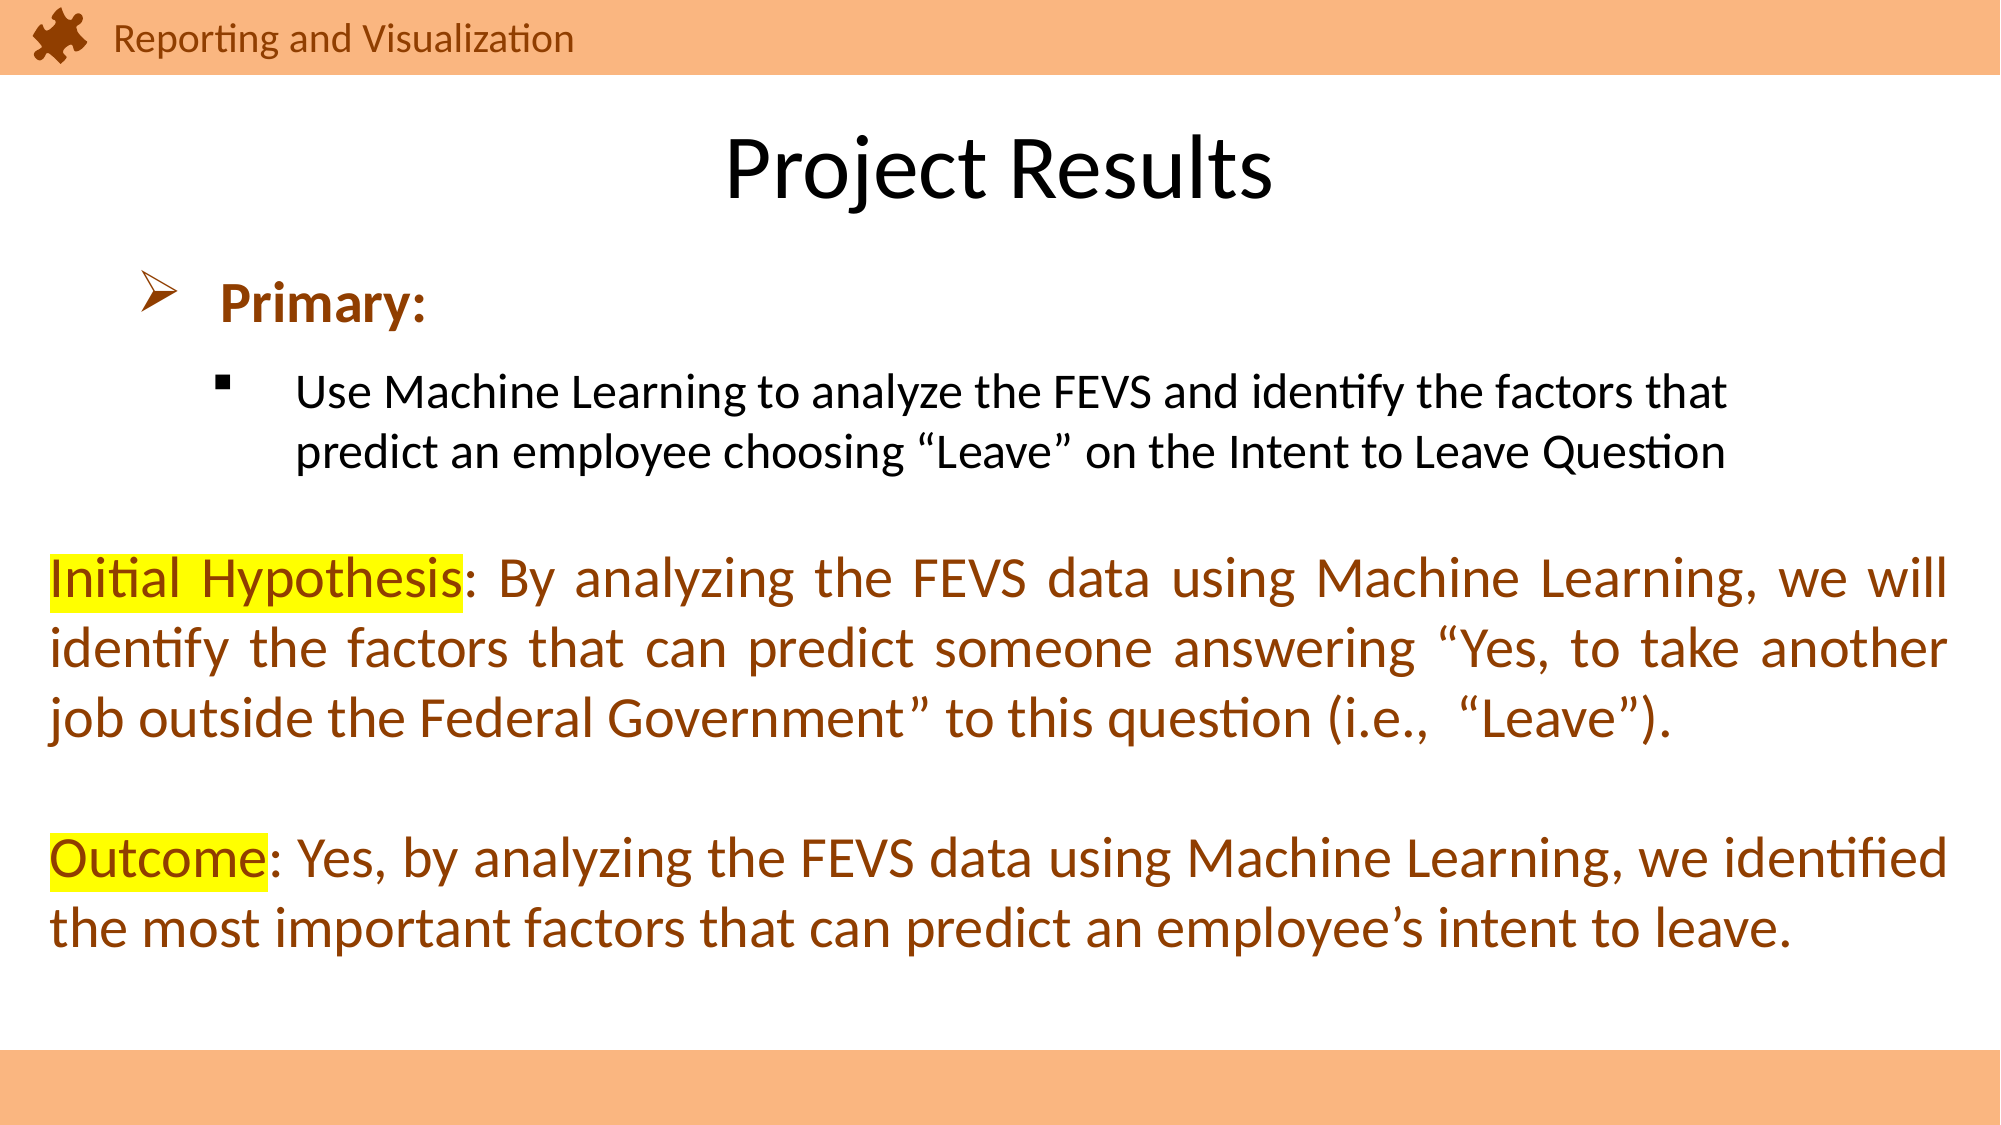

Reporting and Visualization

# Project Results
Primary:
Use Machine Learning to analyze the FEVS and identify the factors that predict an employee choosing “Leave” on the Intent to Leave Question
Initial Hypothesis: By analyzing the FEVS data using Machine Learning, we will identify the factors that can predict someone answering “Yes, to take another job outside the Federal Government” to this question (i.e.,  “Leave”).
Outcome: Yes, by analyzing the FEVS data using Machine Learning, we identified the most important factors that can predict an employee’s intent to leave.